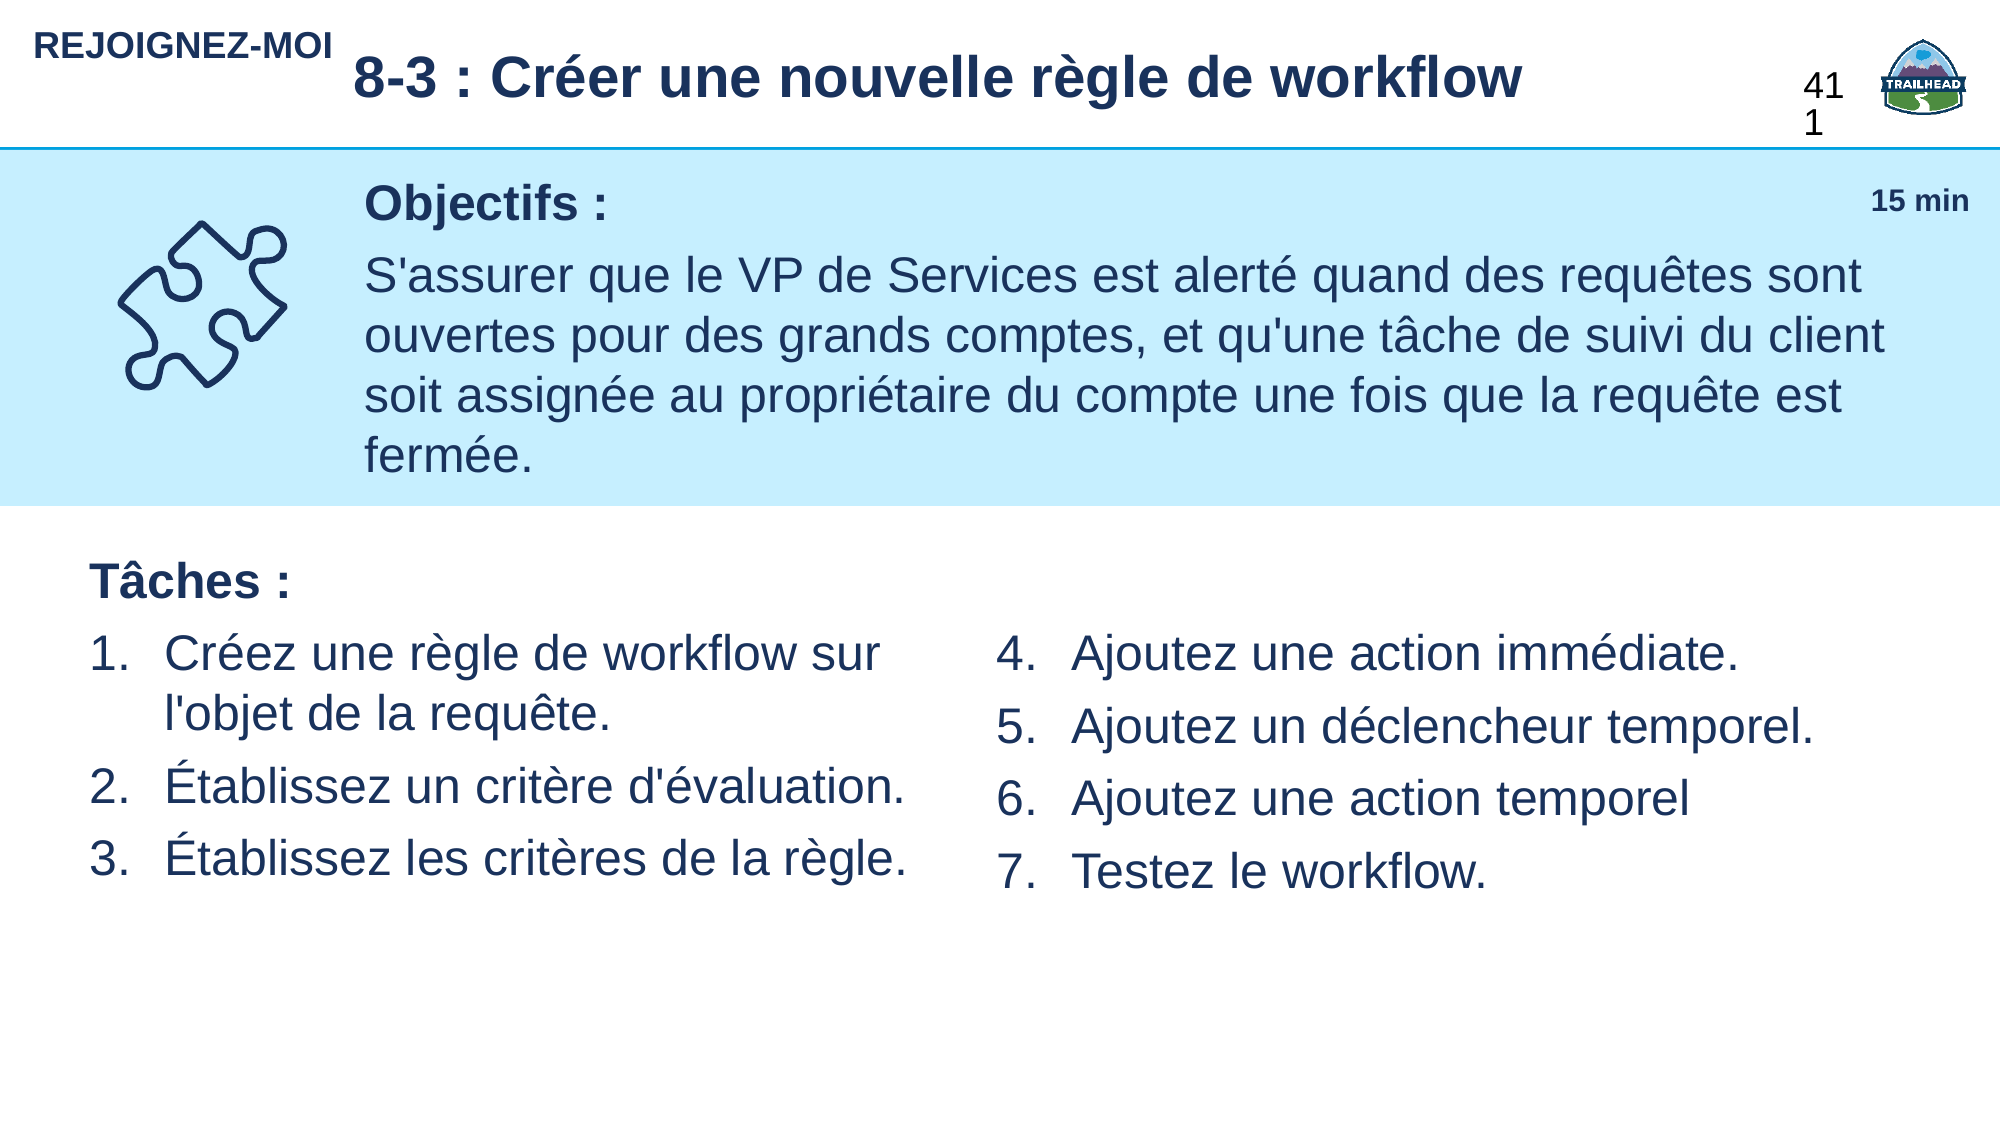

8-3 : Créer une nouvelle règle de workflow
REJOIGNEZ-MOI
411
Objectifs :
S'assurer que le VP de Services est alerté quand des requêtes sont ouvertes pour des grands comptes, et qu'une tâche de suivi du client soit assignée au propriétaire du compte une fois que la requête est fermée.
15 min
Tâches :
Créez une règle de workflow sur
l'objet de la requête.
Établissez un critère d'évaluation.
Établissez les critères de la règle.

Ajoutez une action immédiate.
Ajoutez un déclencheur temporel.
Ajoutez une action temporel
Testez le workflow.